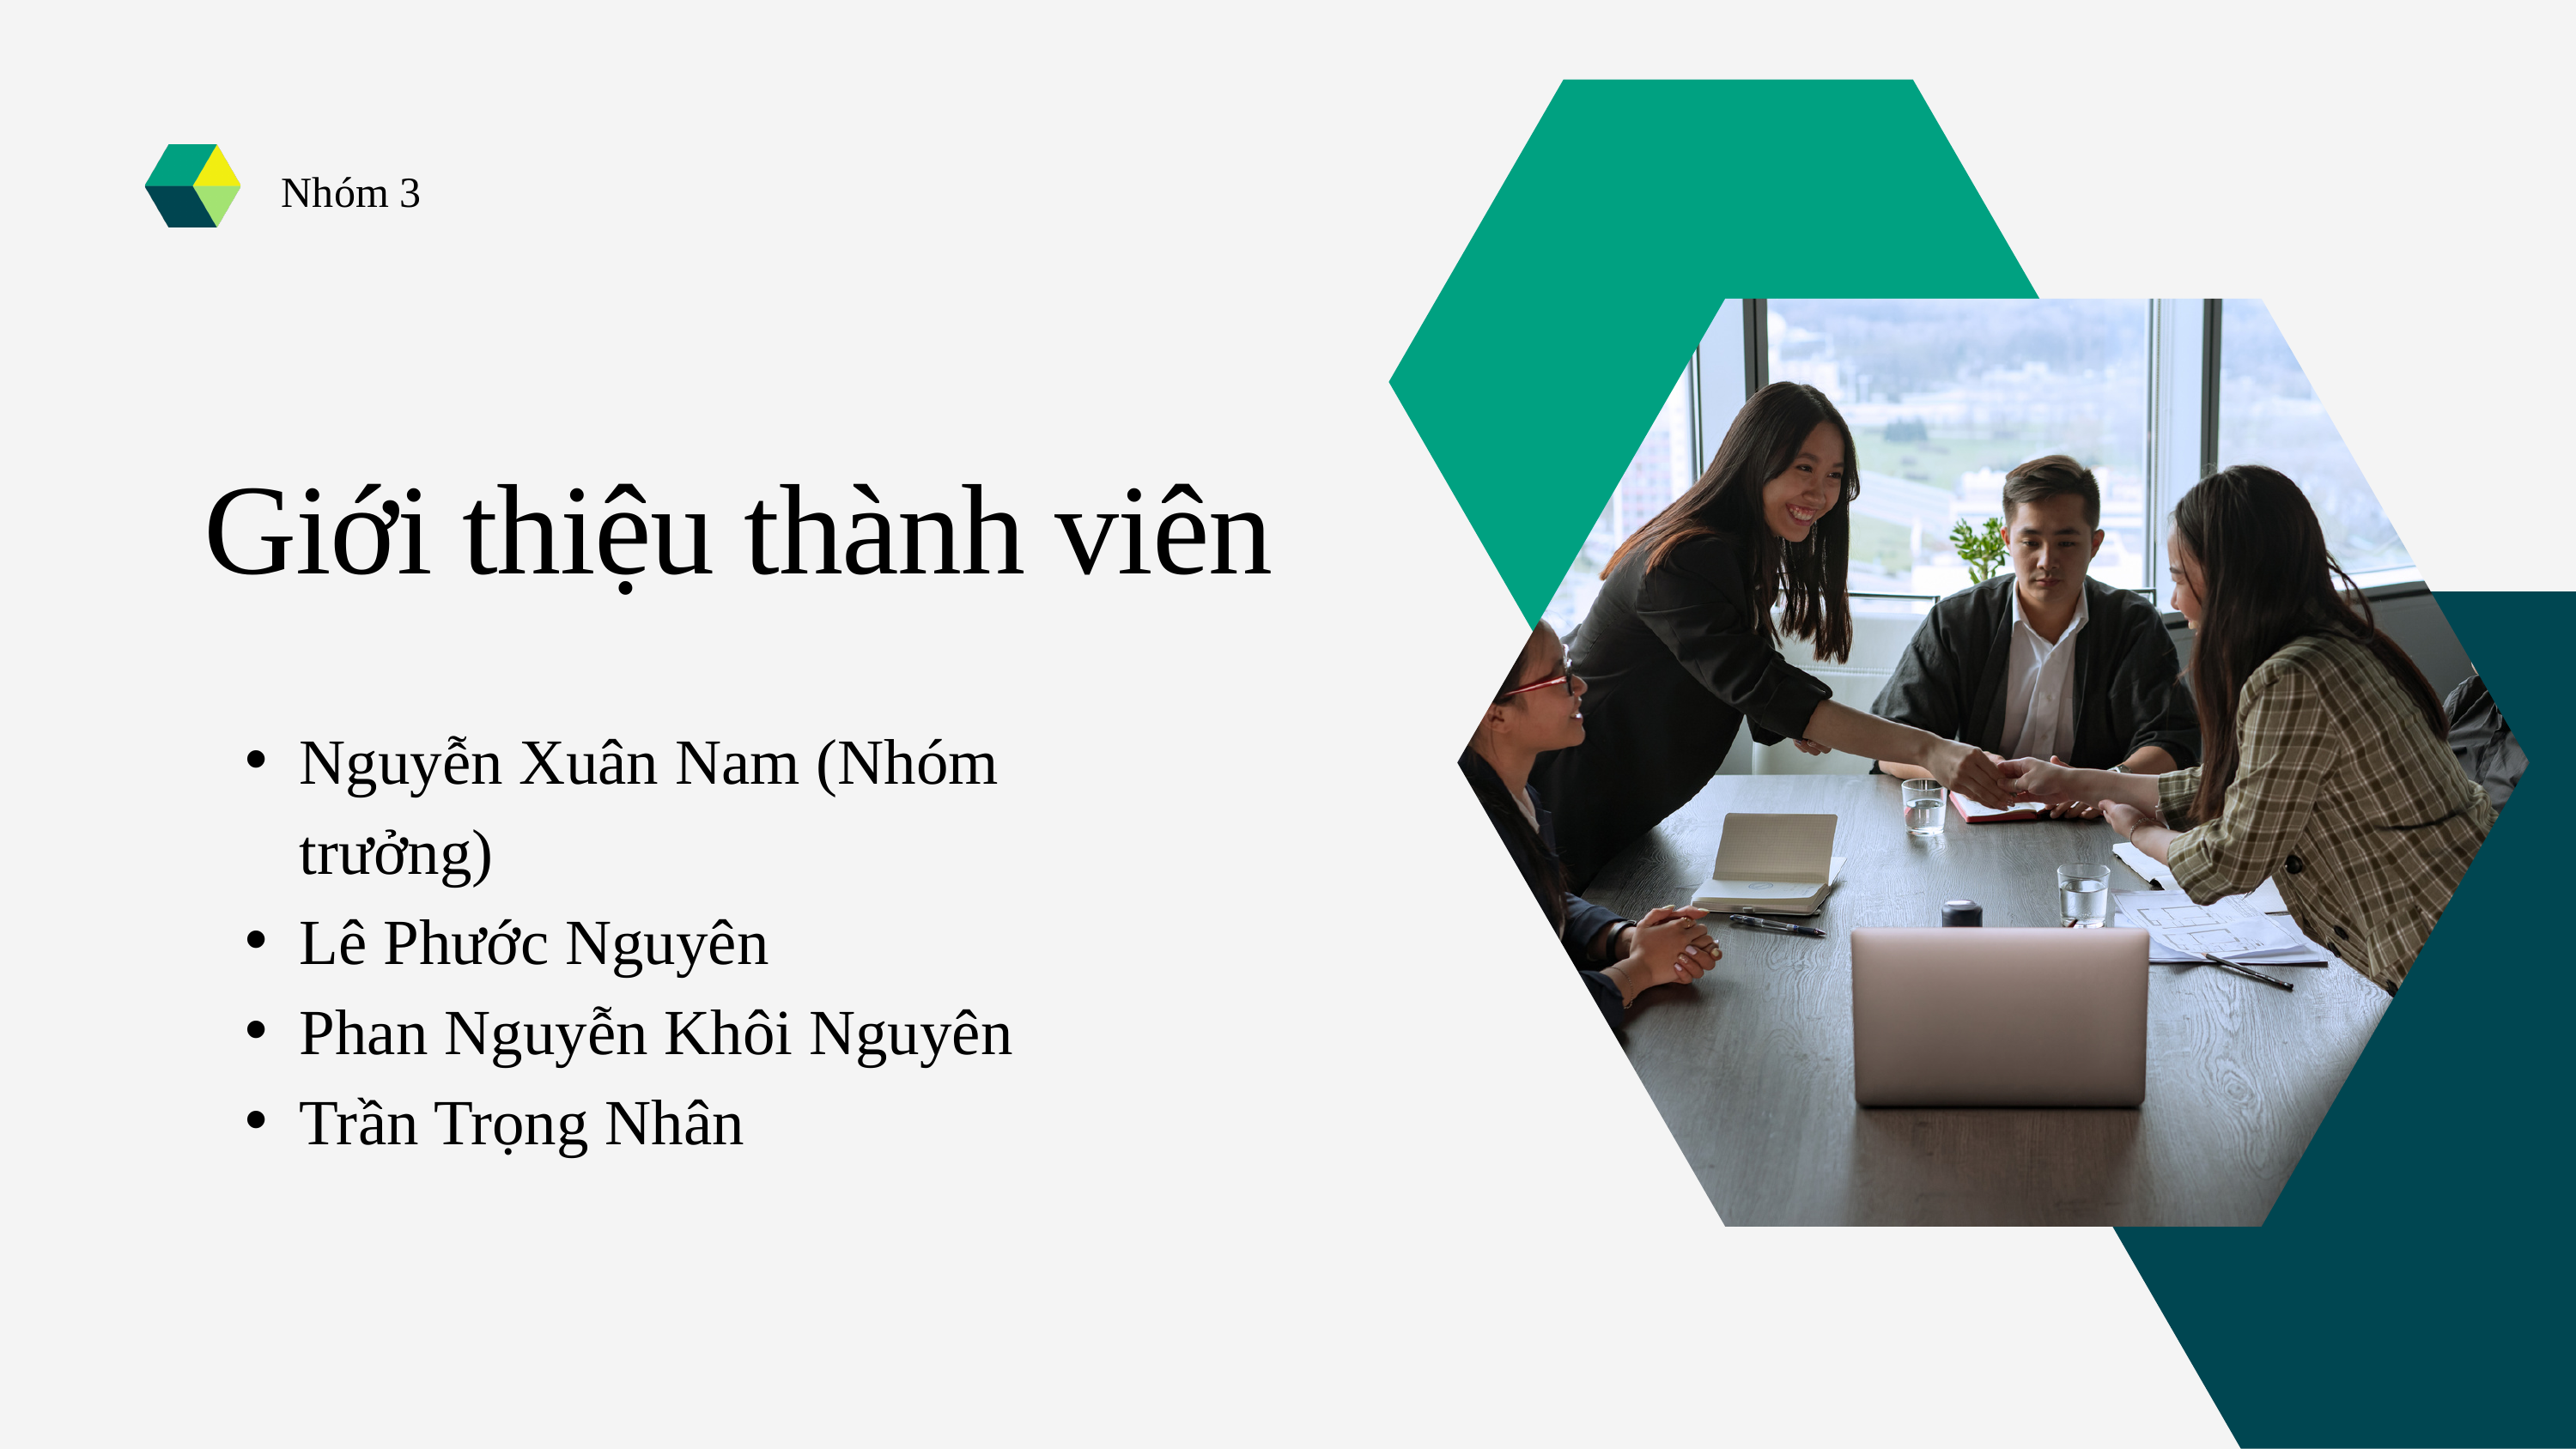

Nhóm 3

Giới thiệu thành viên
Nguyễn Xuân Nam (Nhóm trưởng)
Lê Phước Nguyên
Phan Nguyễn Khôi Nguyên
Trần Trọng Nhân